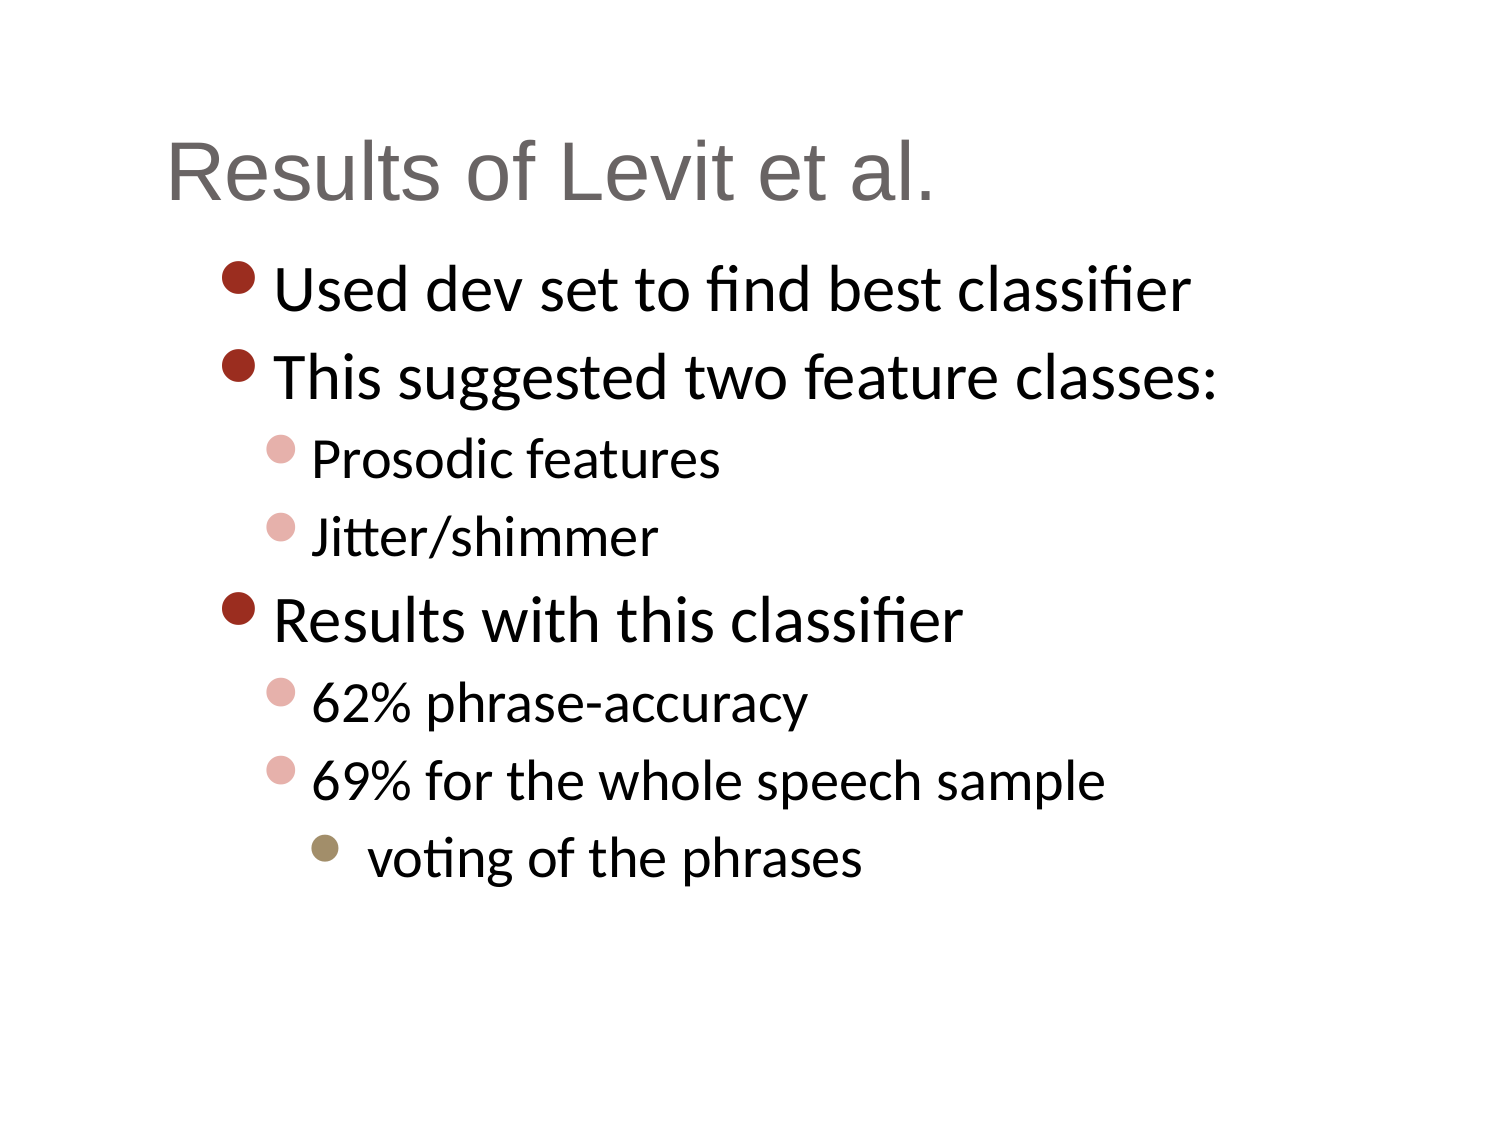

# Results of Levit et al.
Used dev set to find best classifier
This suggested two feature classes:
Prosodic features
Jitter/shimmer
Results with this classifier
62% phrase-accuracy
69% for the whole speech sample
 voting of the phrases